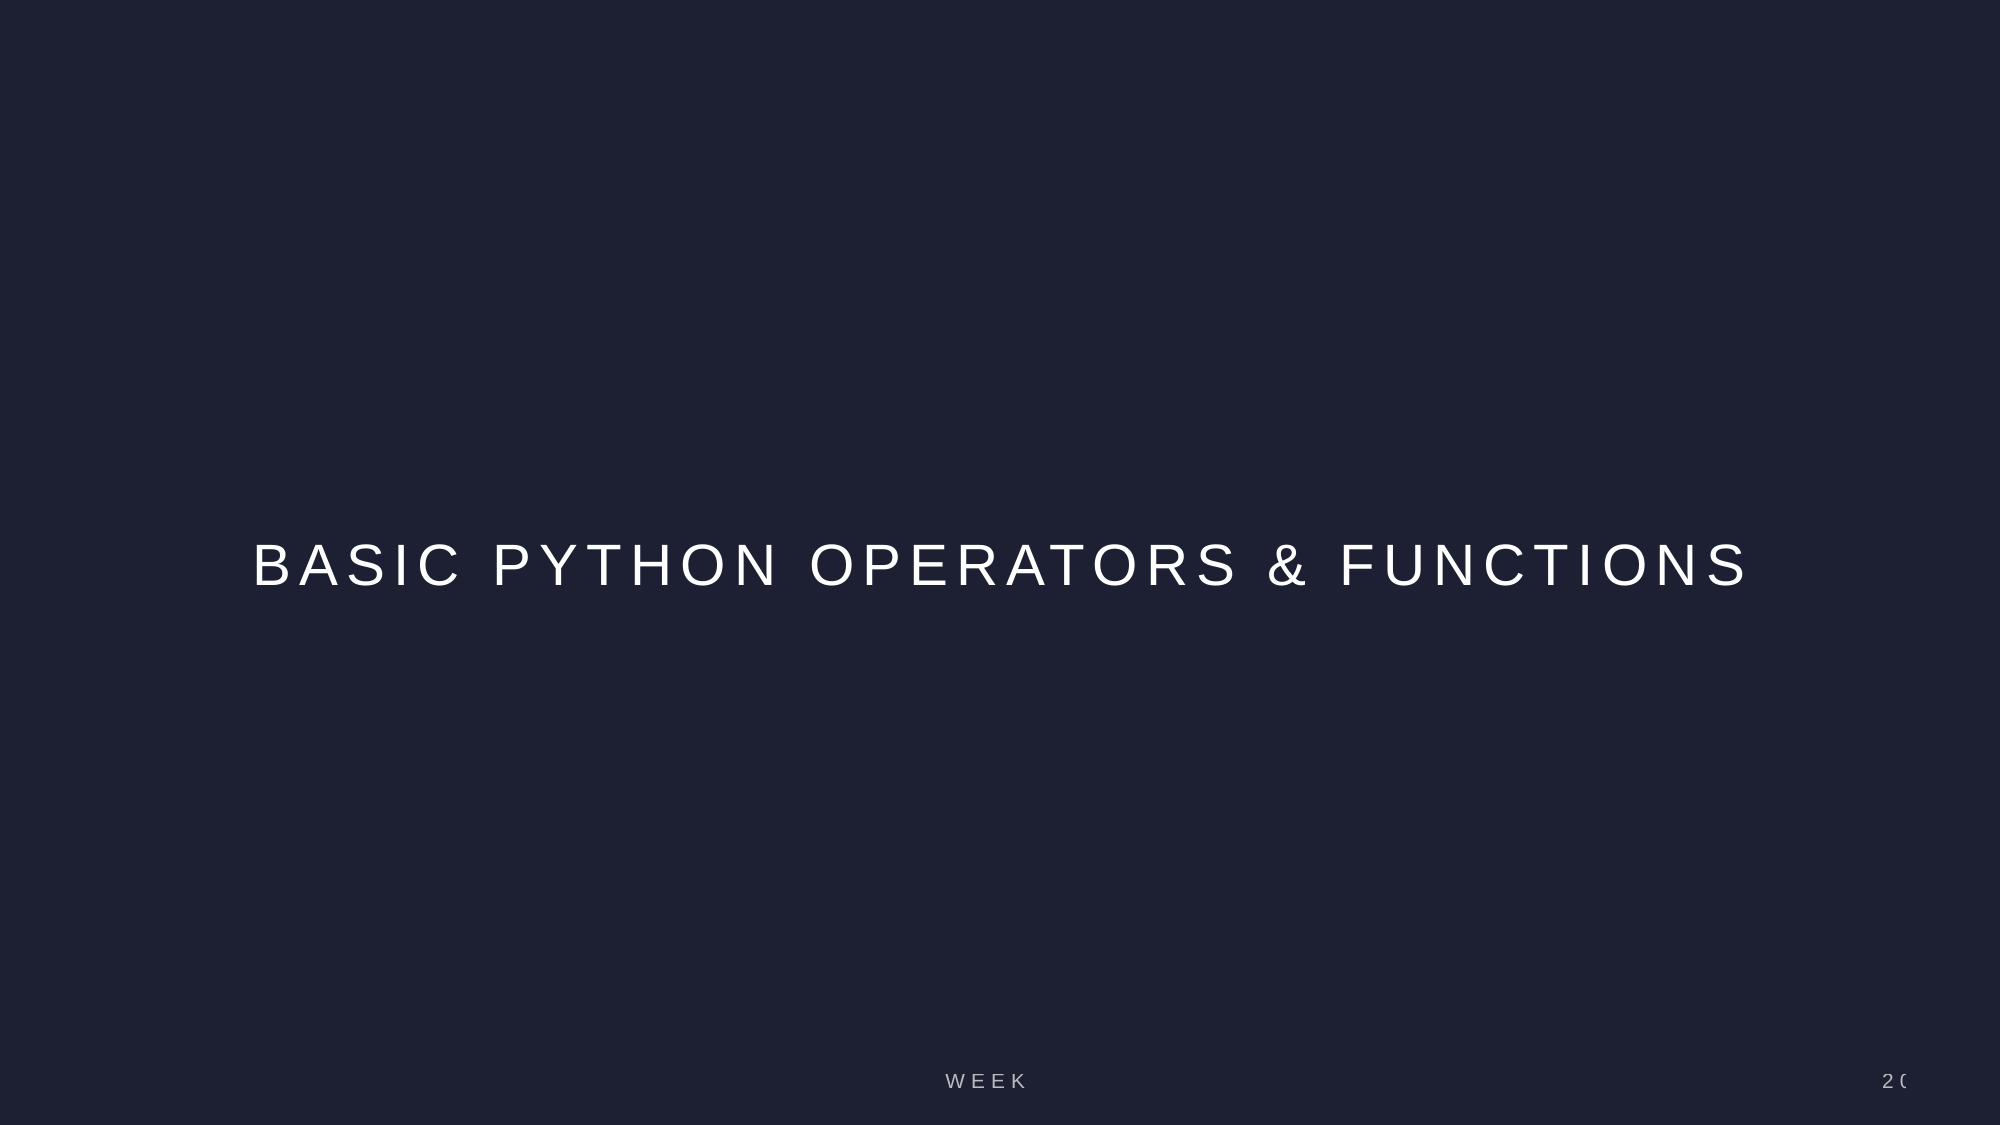

# Basic Python Operators & Functions
Week 1
20